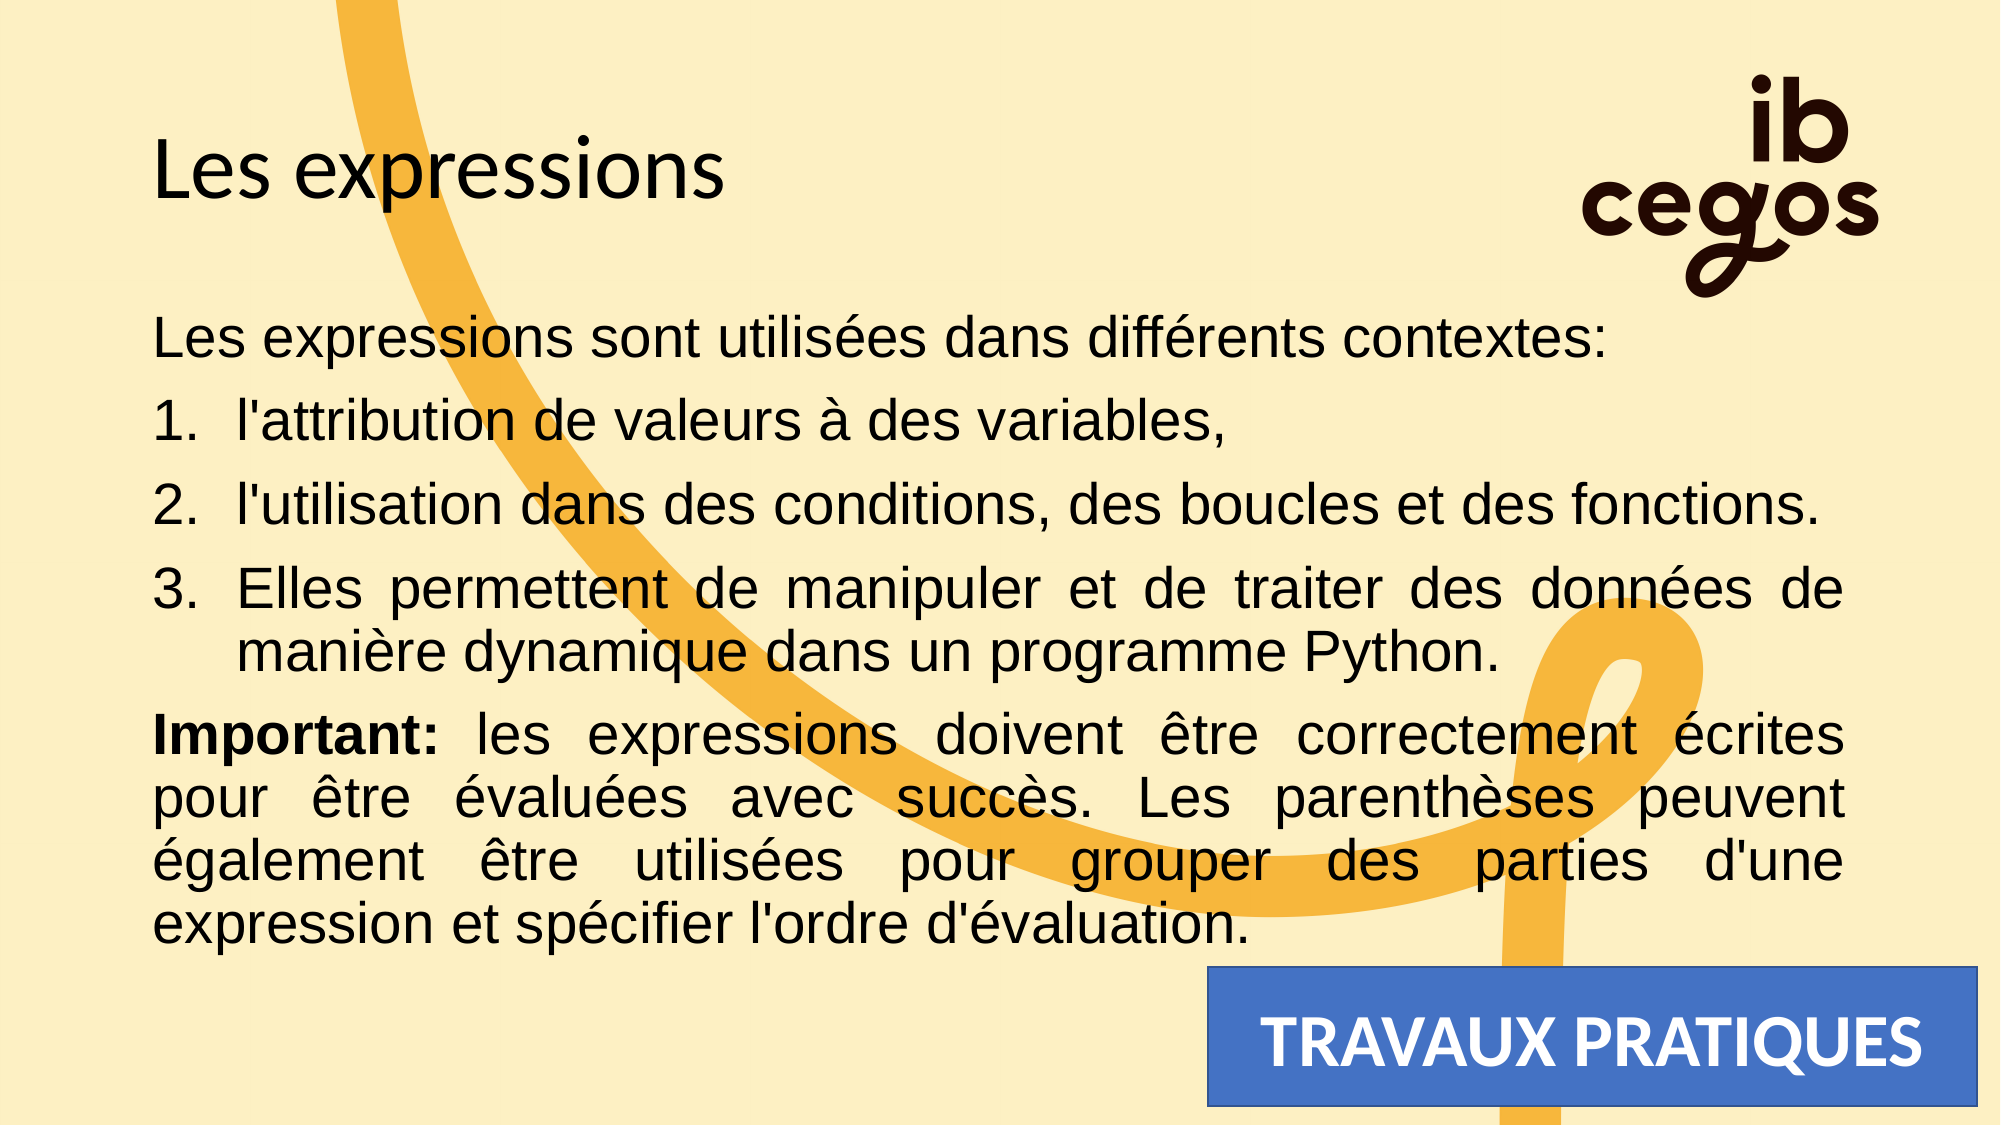

# Les expressions
Les expressions sont utilisées dans différents contextes:
l'attribution de valeurs à des variables,
l'utilisation dans des conditions, des boucles et des fonctions.
Elles permettent de manipuler et de traiter des données de manière dynamique dans un programme Python.
Important: les expressions doivent être correctement écrites pour être évaluées avec succès. Les parenthèses peuvent également être utilisées pour grouper des parties d'une expression et spécifier l'ordre d'évaluation.
TRAVAUX PRATIQUES